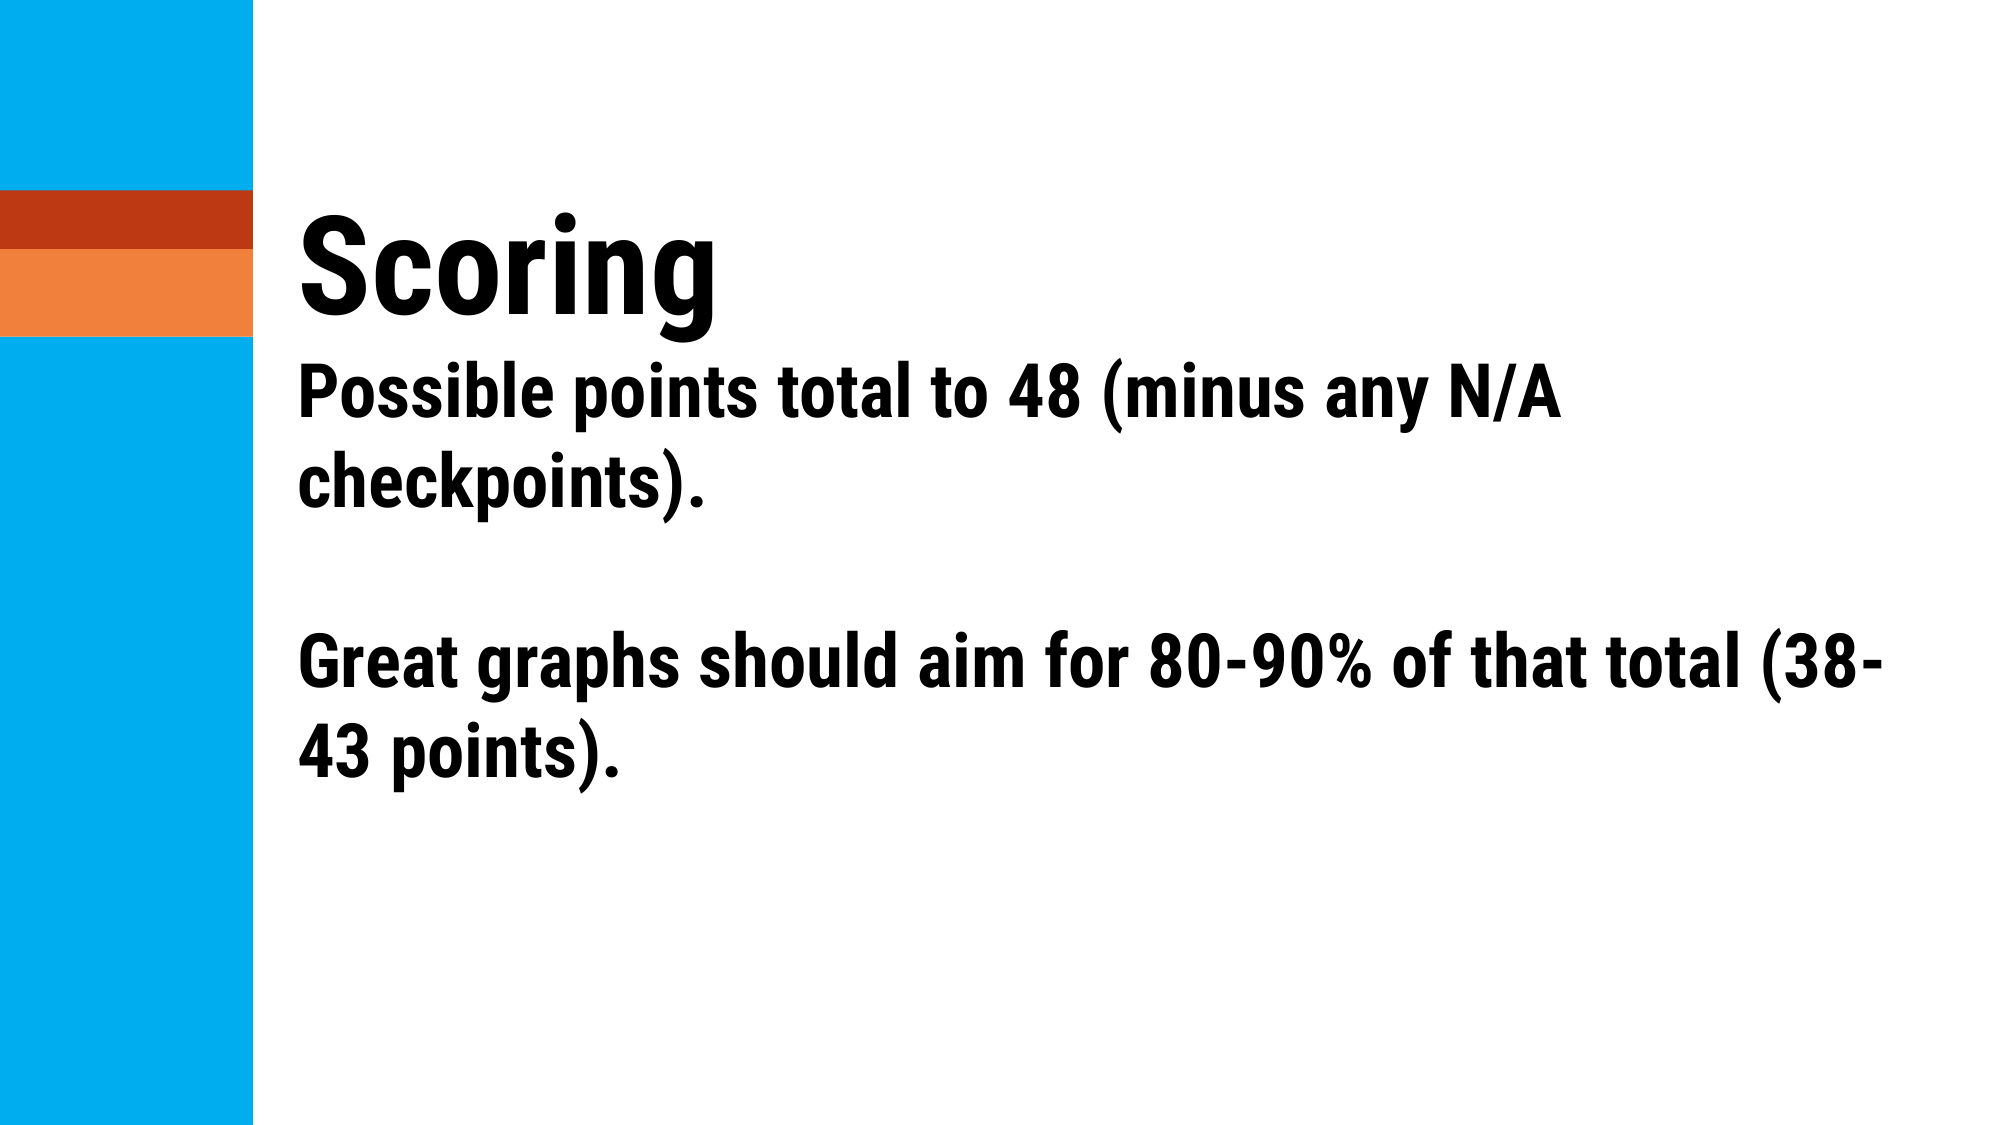

Scoring
Possible points total to 48 (minus any N/A checkpoints).

Great graphs should aim for 80-90% of that total (38-43 points).